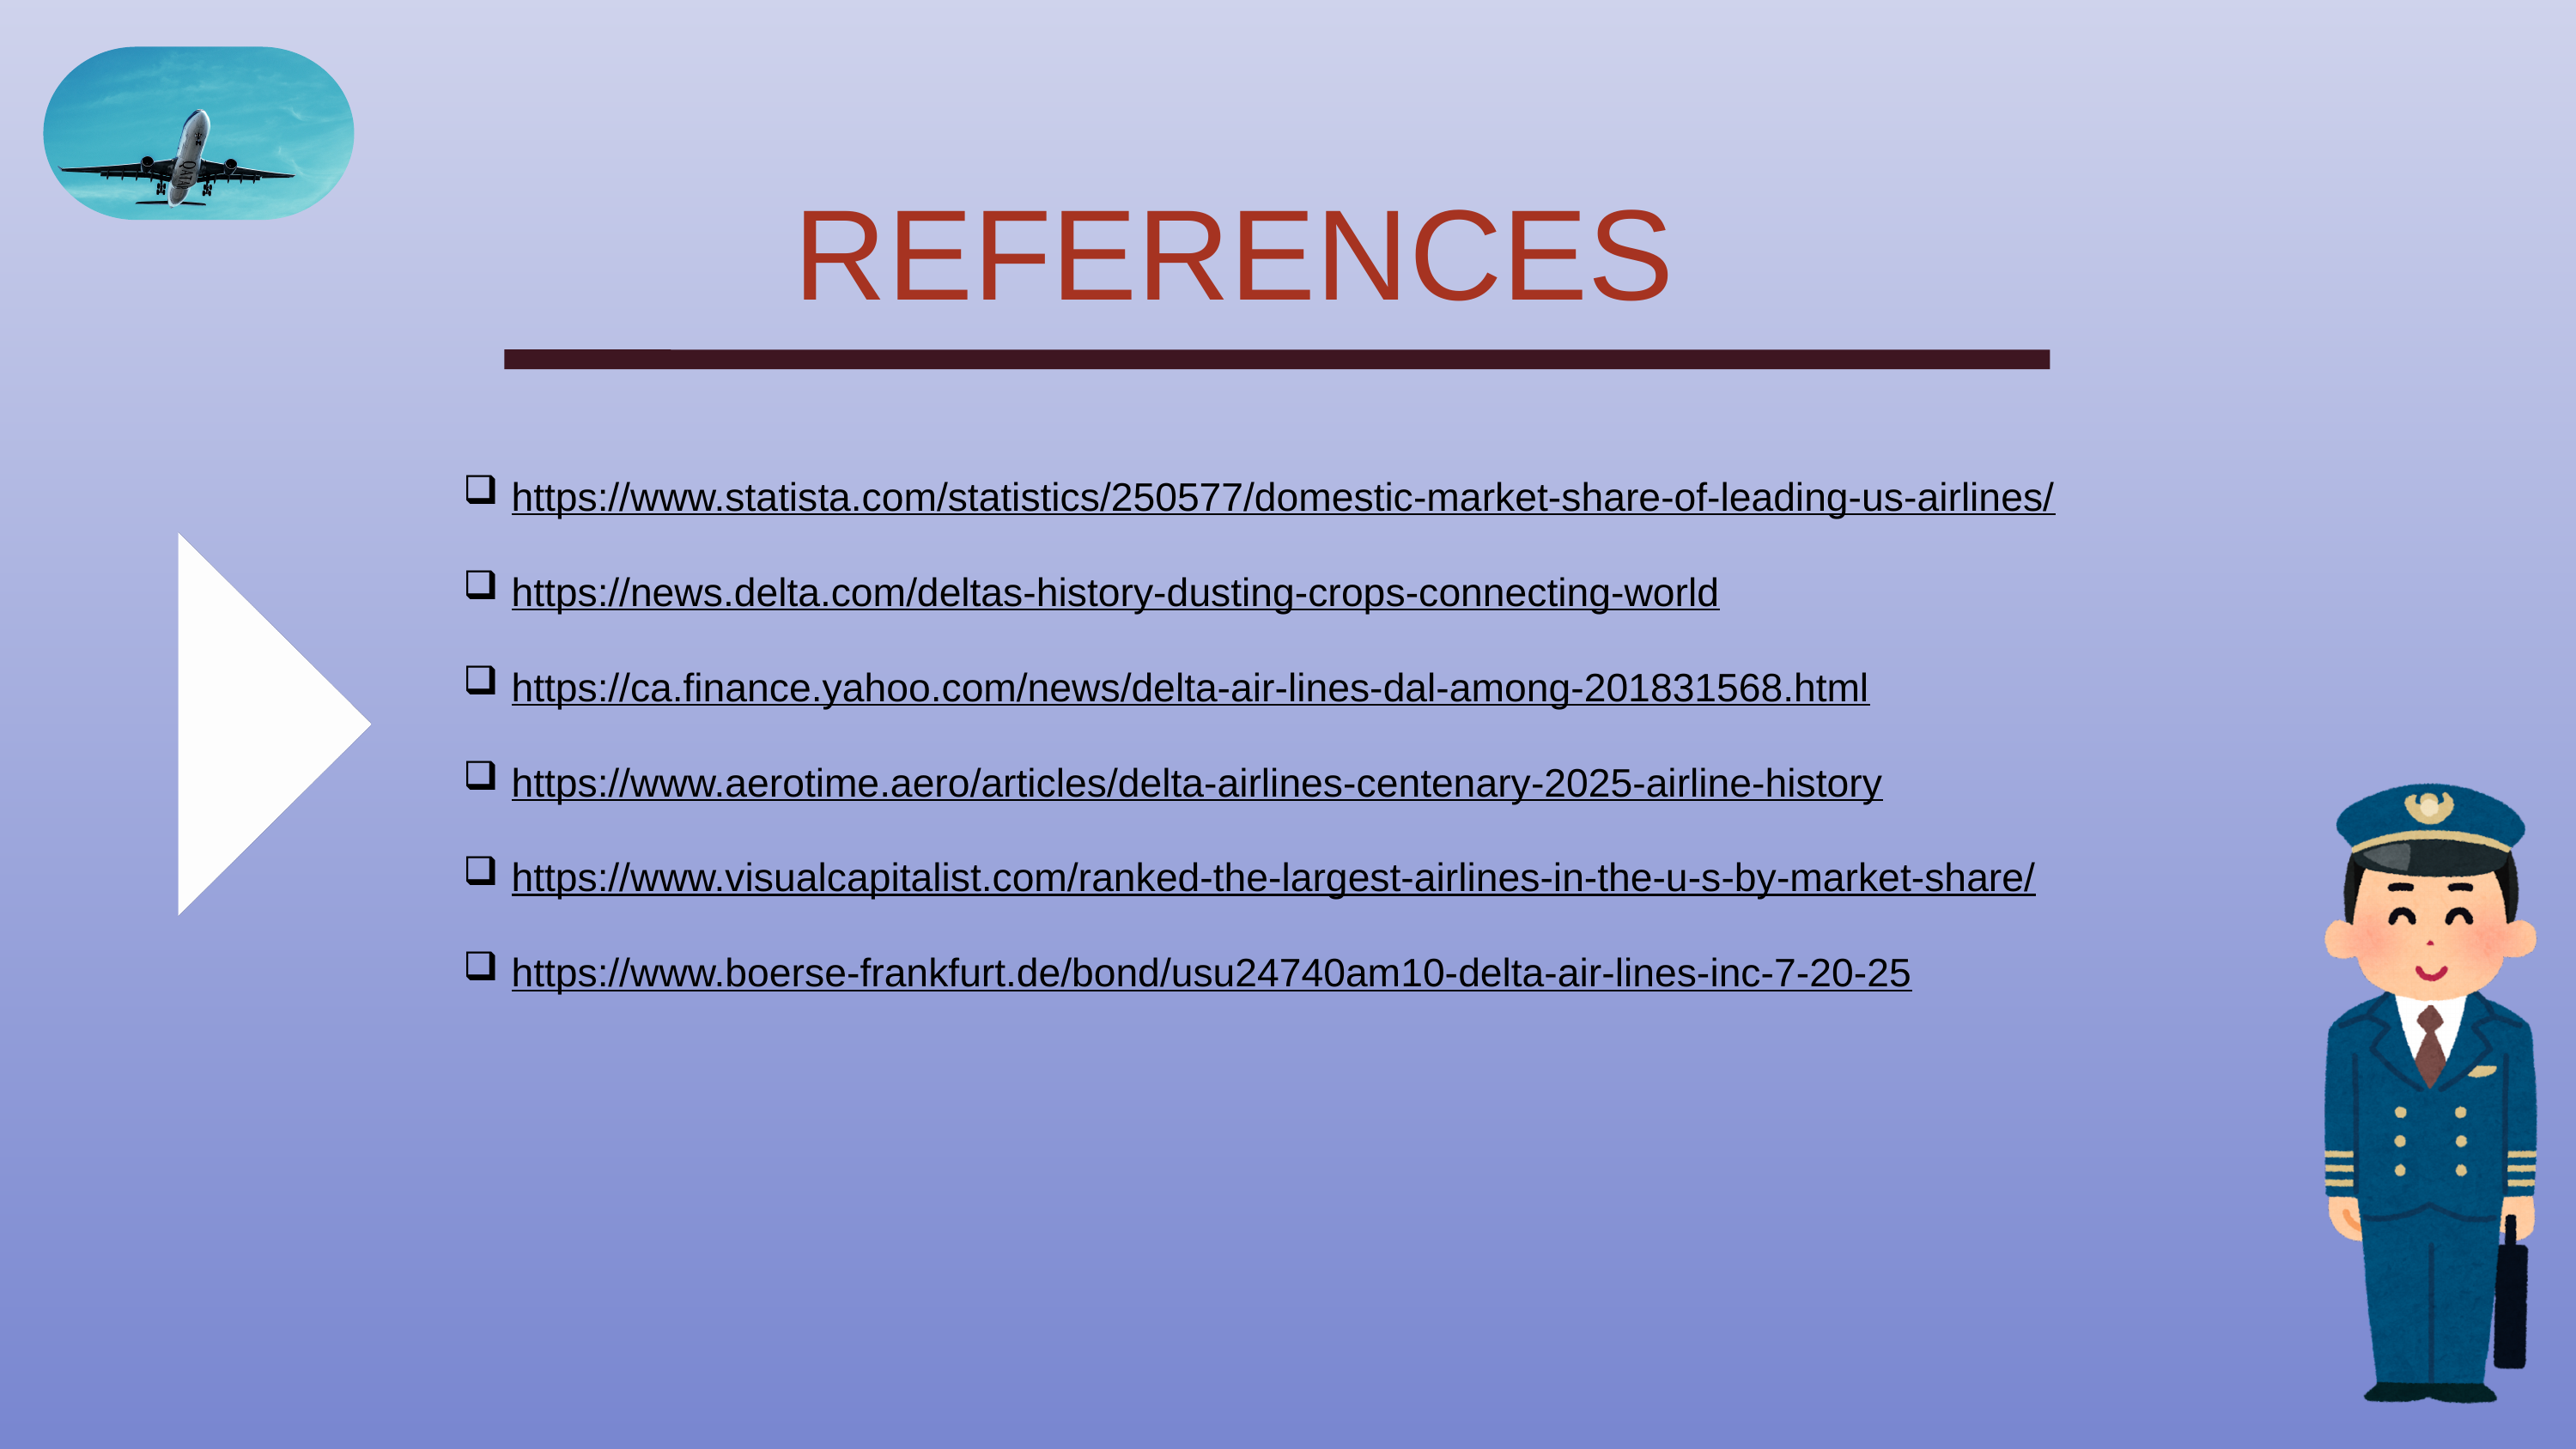

REFERENCES
https://www.statista.com/statistics/250577/domestic-market-share-of-leading-us-airlines/
https://news.delta.com/deltas-history-dusting-crops-connecting-world
https://ca.finance.yahoo.com/news/delta-air-lines-dal-among-201831568.html
https://www.aerotime.aero/articles/delta-airlines-centenary-2025-airline-history
https://www.visualcapitalist.com/ranked-the-largest-airlines-in-the-u-s-by-market-share/
https://www.boerse-frankfurt.de/bond/usu24740am10-delta-air-lines-inc-7-20-25